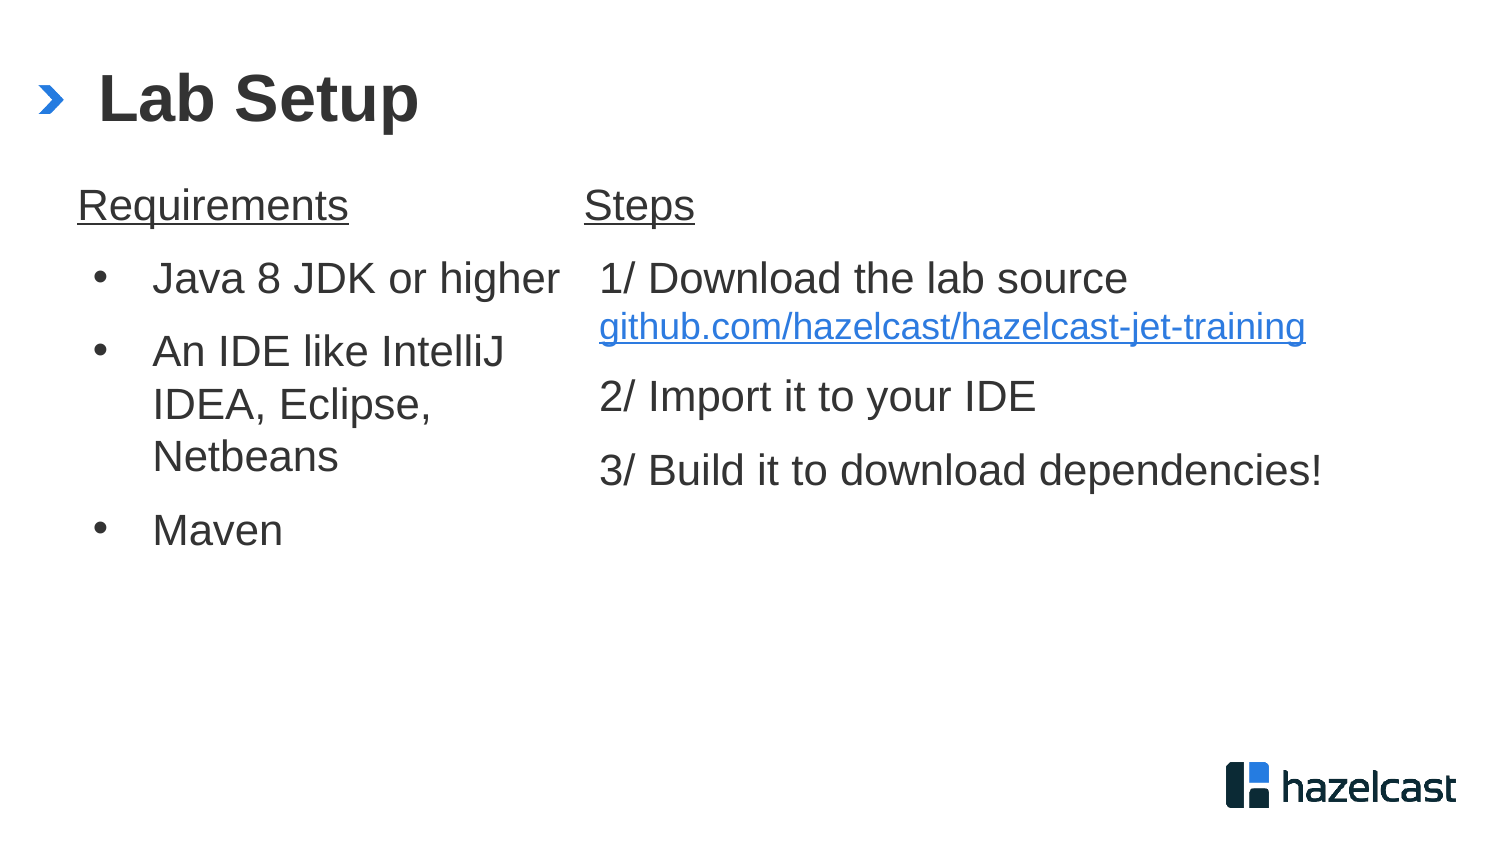

# Lab Setup
Requirements
Java 8 JDK or higher
An IDE like IntelliJ IDEA, Eclipse, Netbeans
Maven

Steps
1/ Download the lab source
github.com/hazelcast/hazelcast-jet-training
2/ Import it to your IDE
3/ Build it to download dependencies!